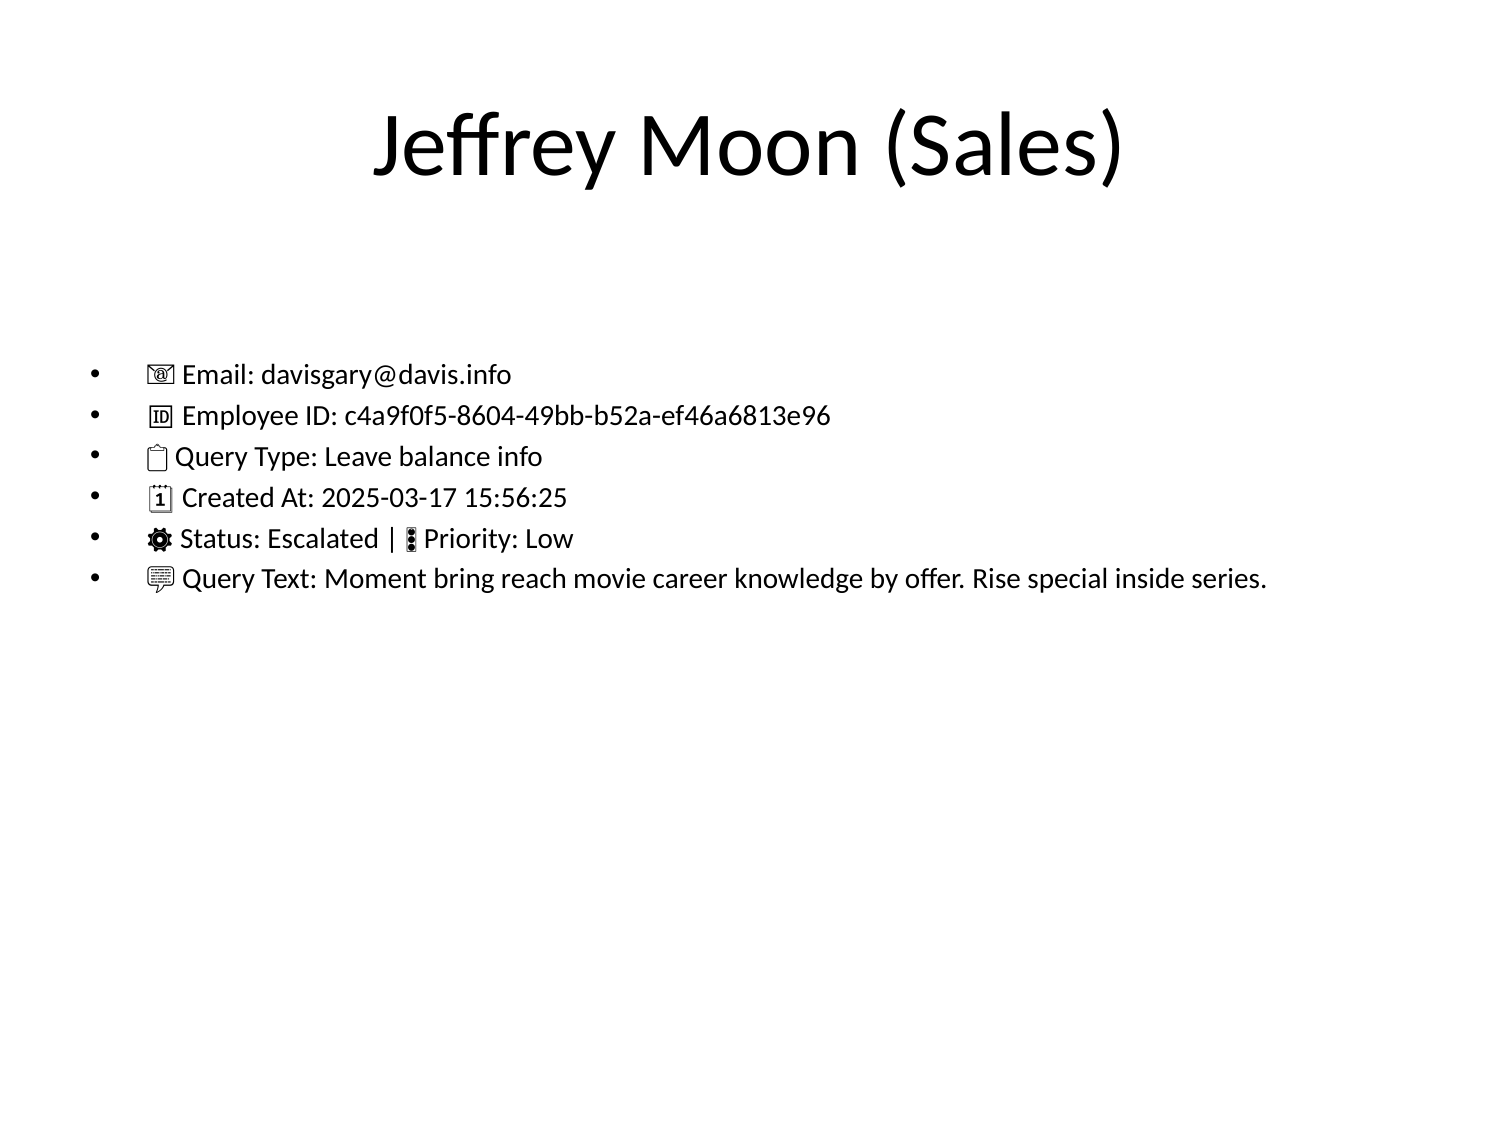

# Jeffrey Moon (Sales)

📧 Email: davisgary@davis.info
🆔 Employee ID: c4a9f0f5-8604-49bb-b52a-ef46a6813e96
📋 Query Type: Leave balance info
🗓 Created At: 2025-03-17 15:56:25
⚙ Status: Escalated | 🚦 Priority: Low
💬 Query Text: Moment bring reach movie career knowledge by offer. Rise special inside series.